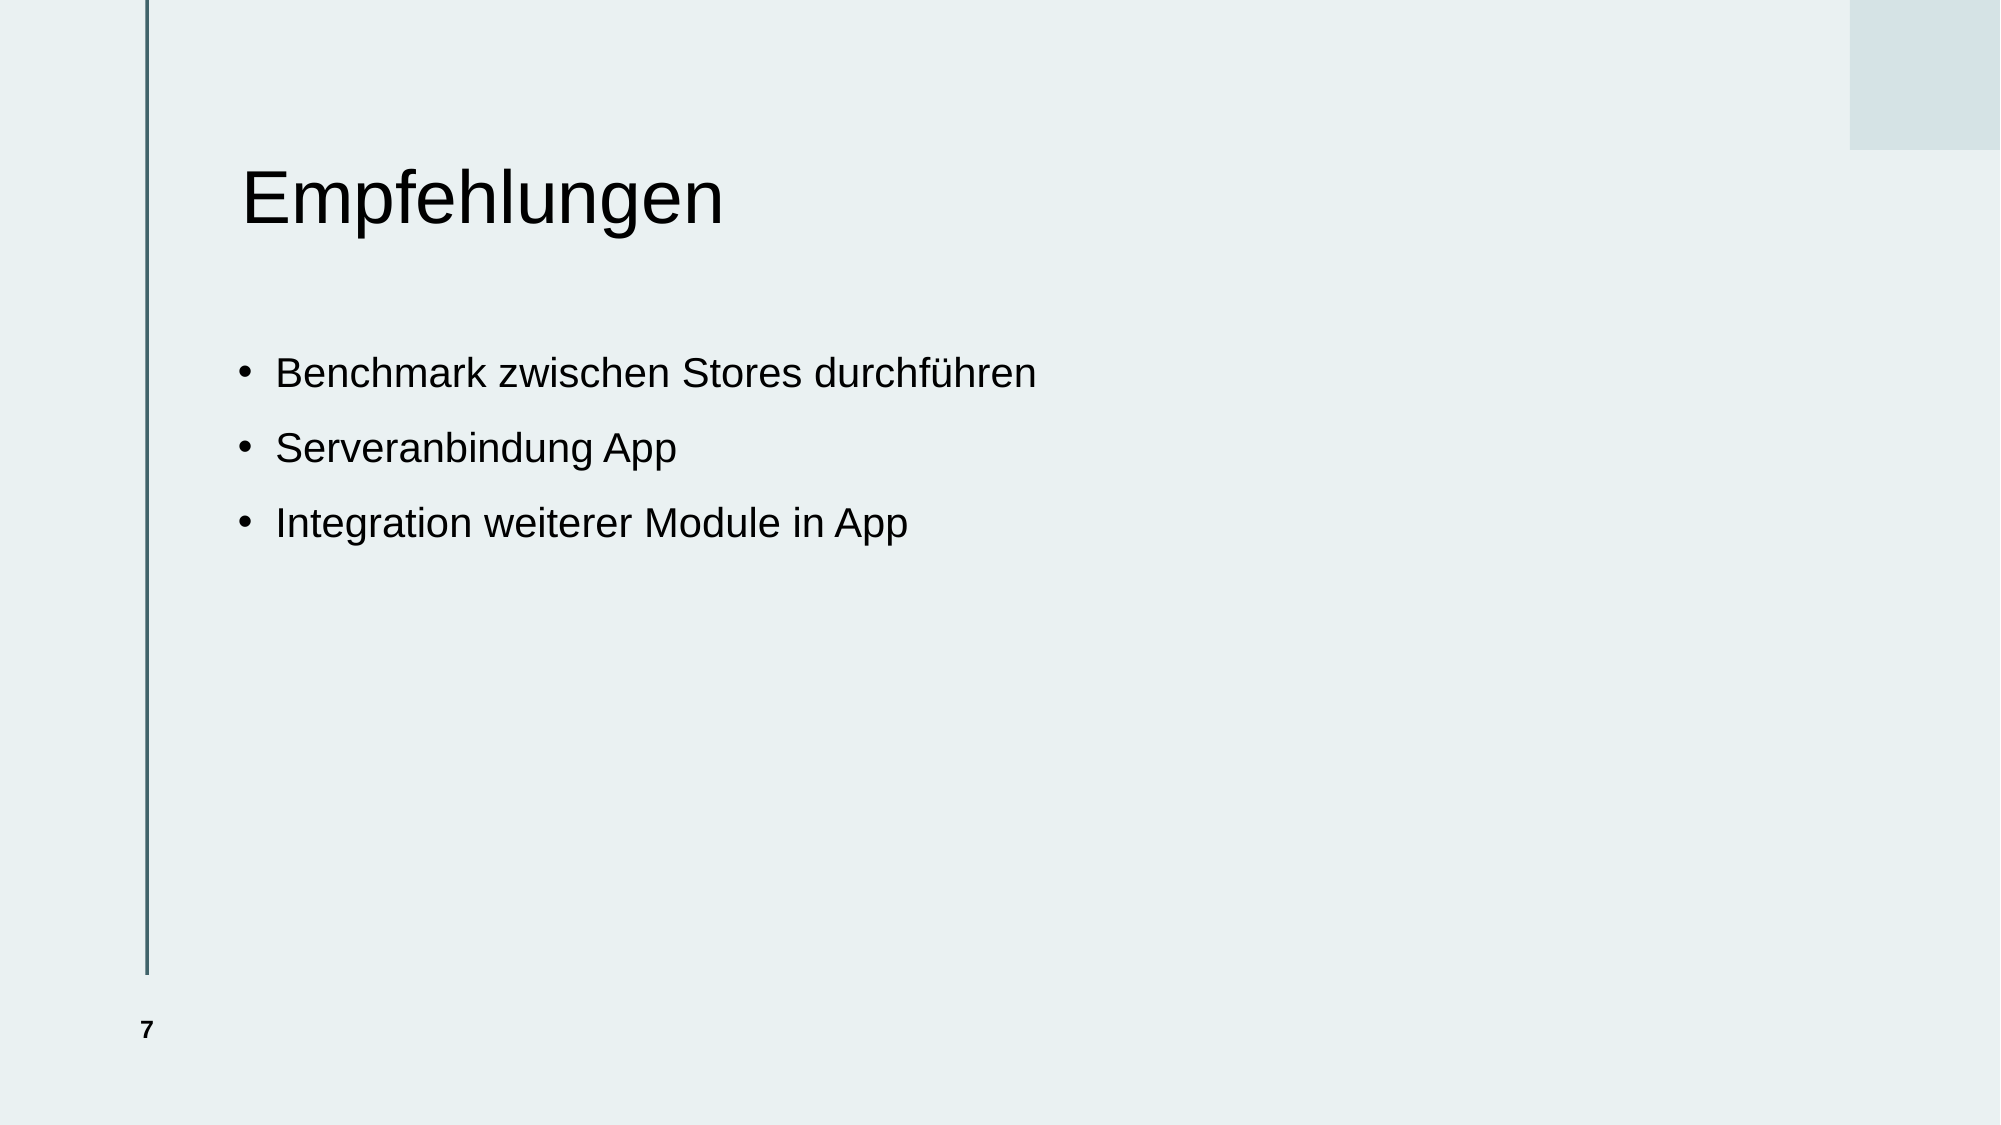

# Empfehlungen
Benchmark zwischen Stores durchführen
Serveranbindung App
Integration weiterer Module in App
7